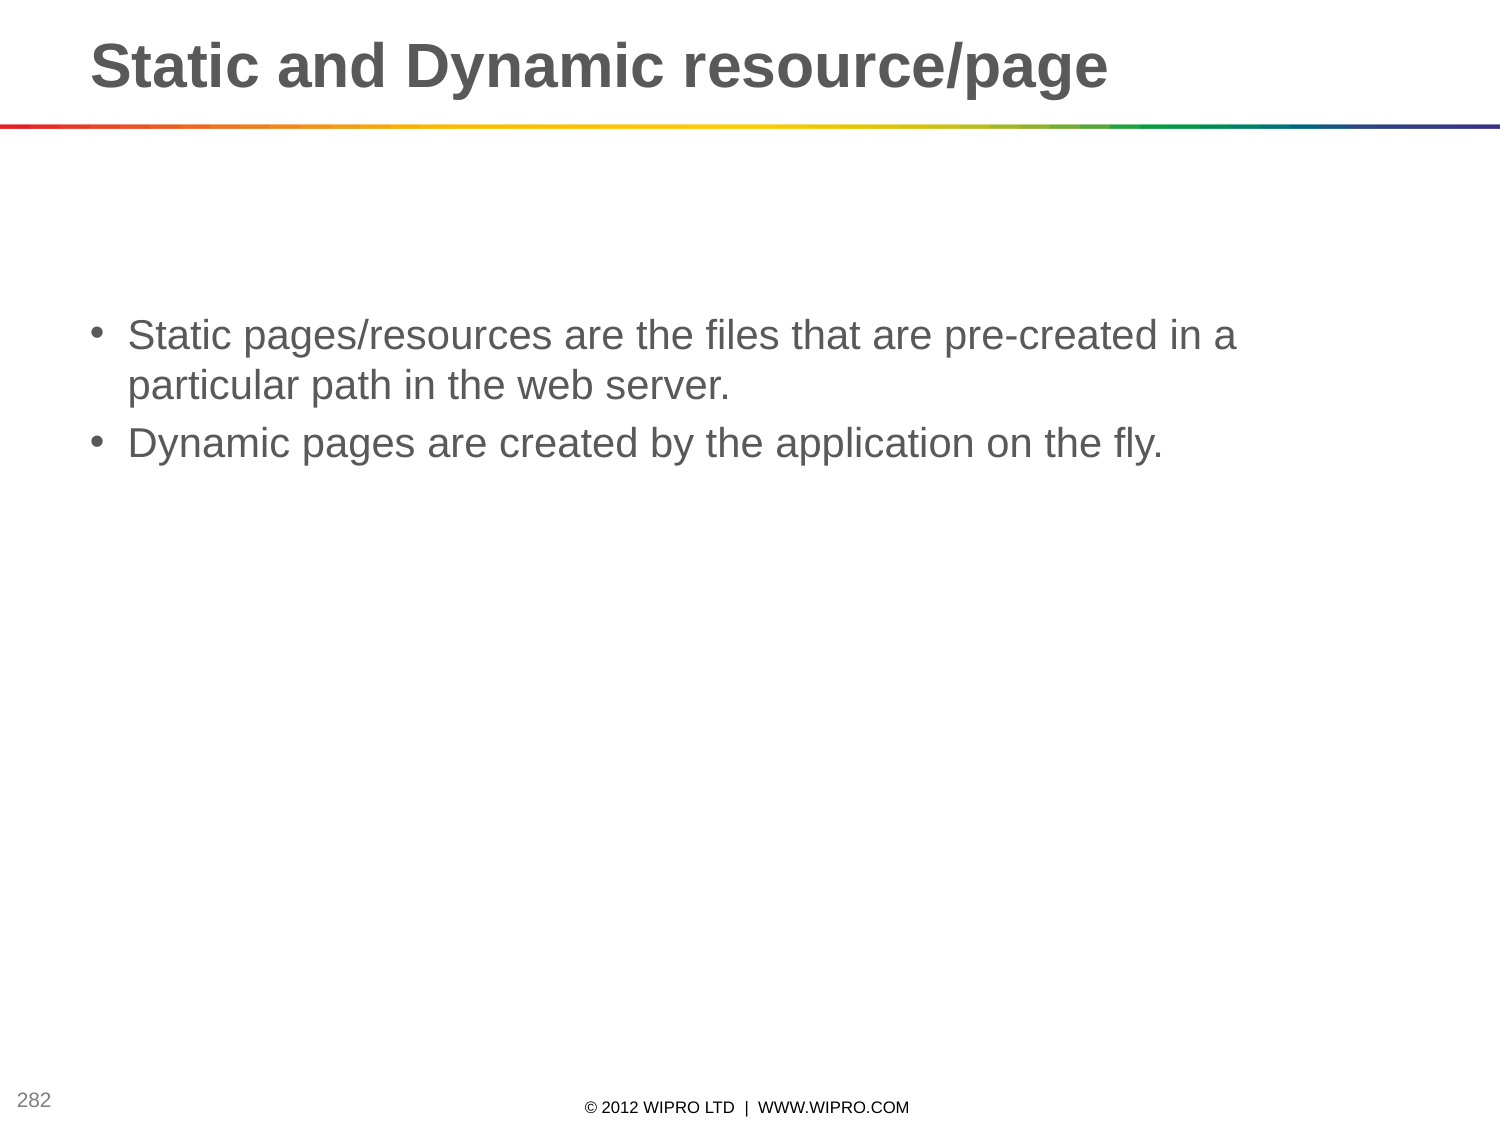

# Static and Dynamic resource/page
Static pages/resources are the files that are pre-created in a particular path in the web server.
Dynamic pages are created by the application on the fly.